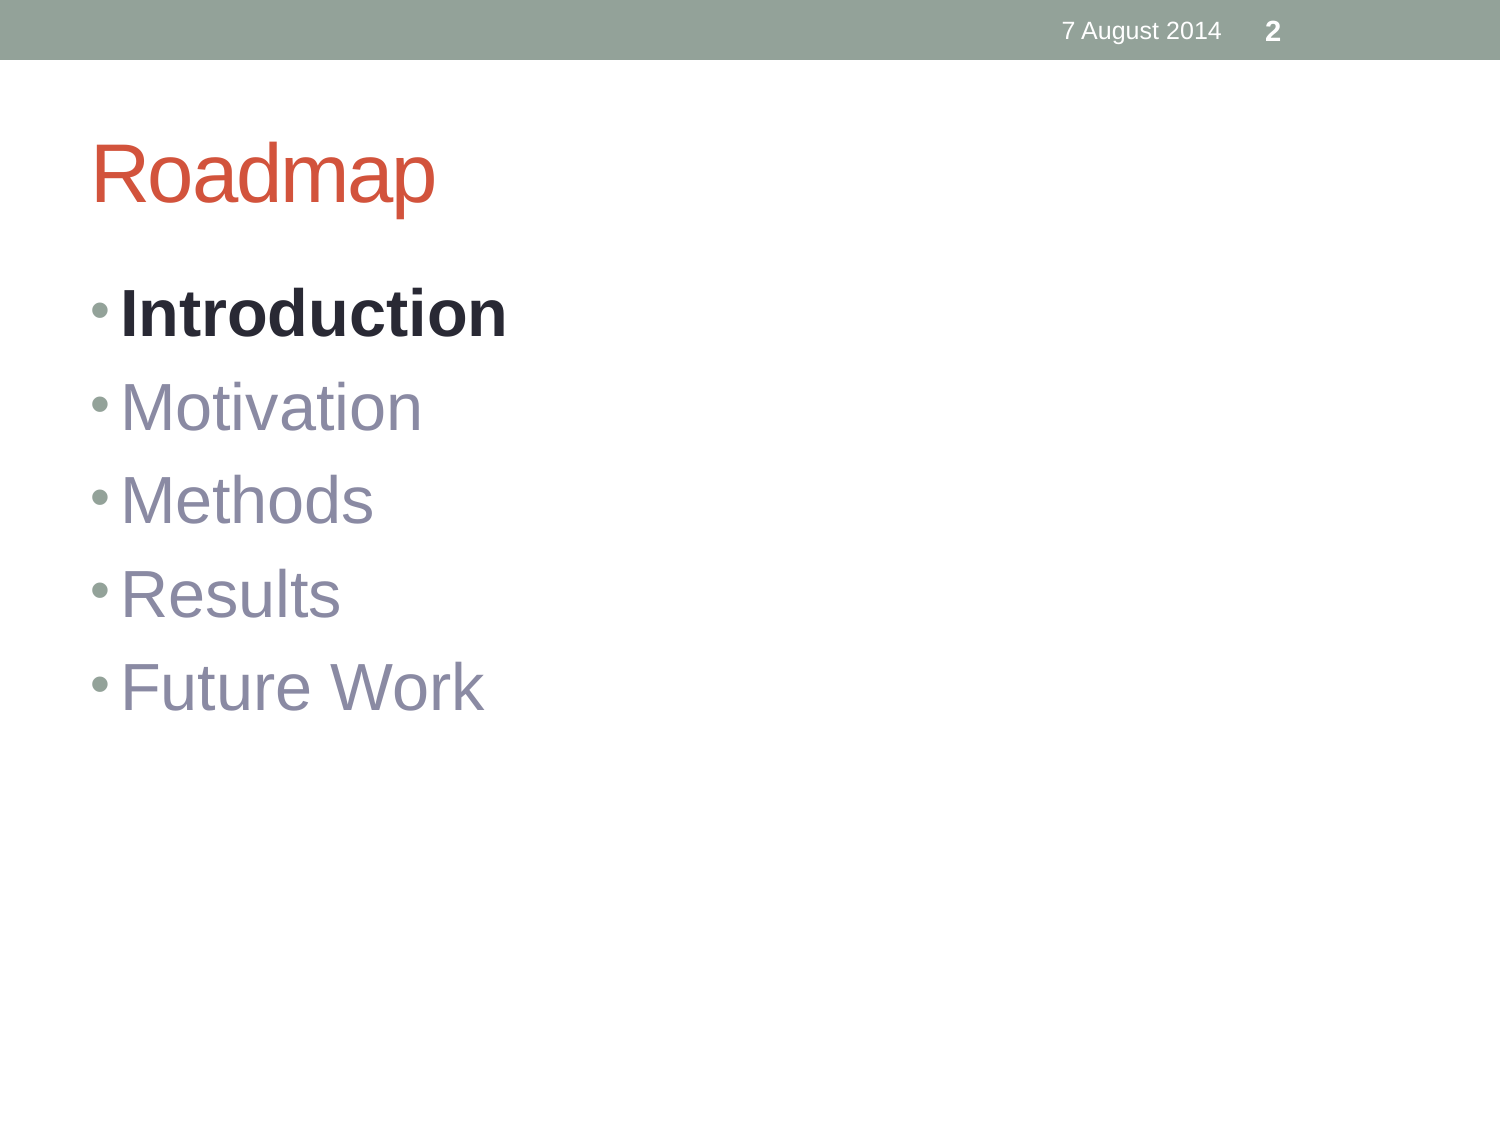

7 August 2014
2
# Roadmap
Introduction
Motivation
Methods
Results
Future Work